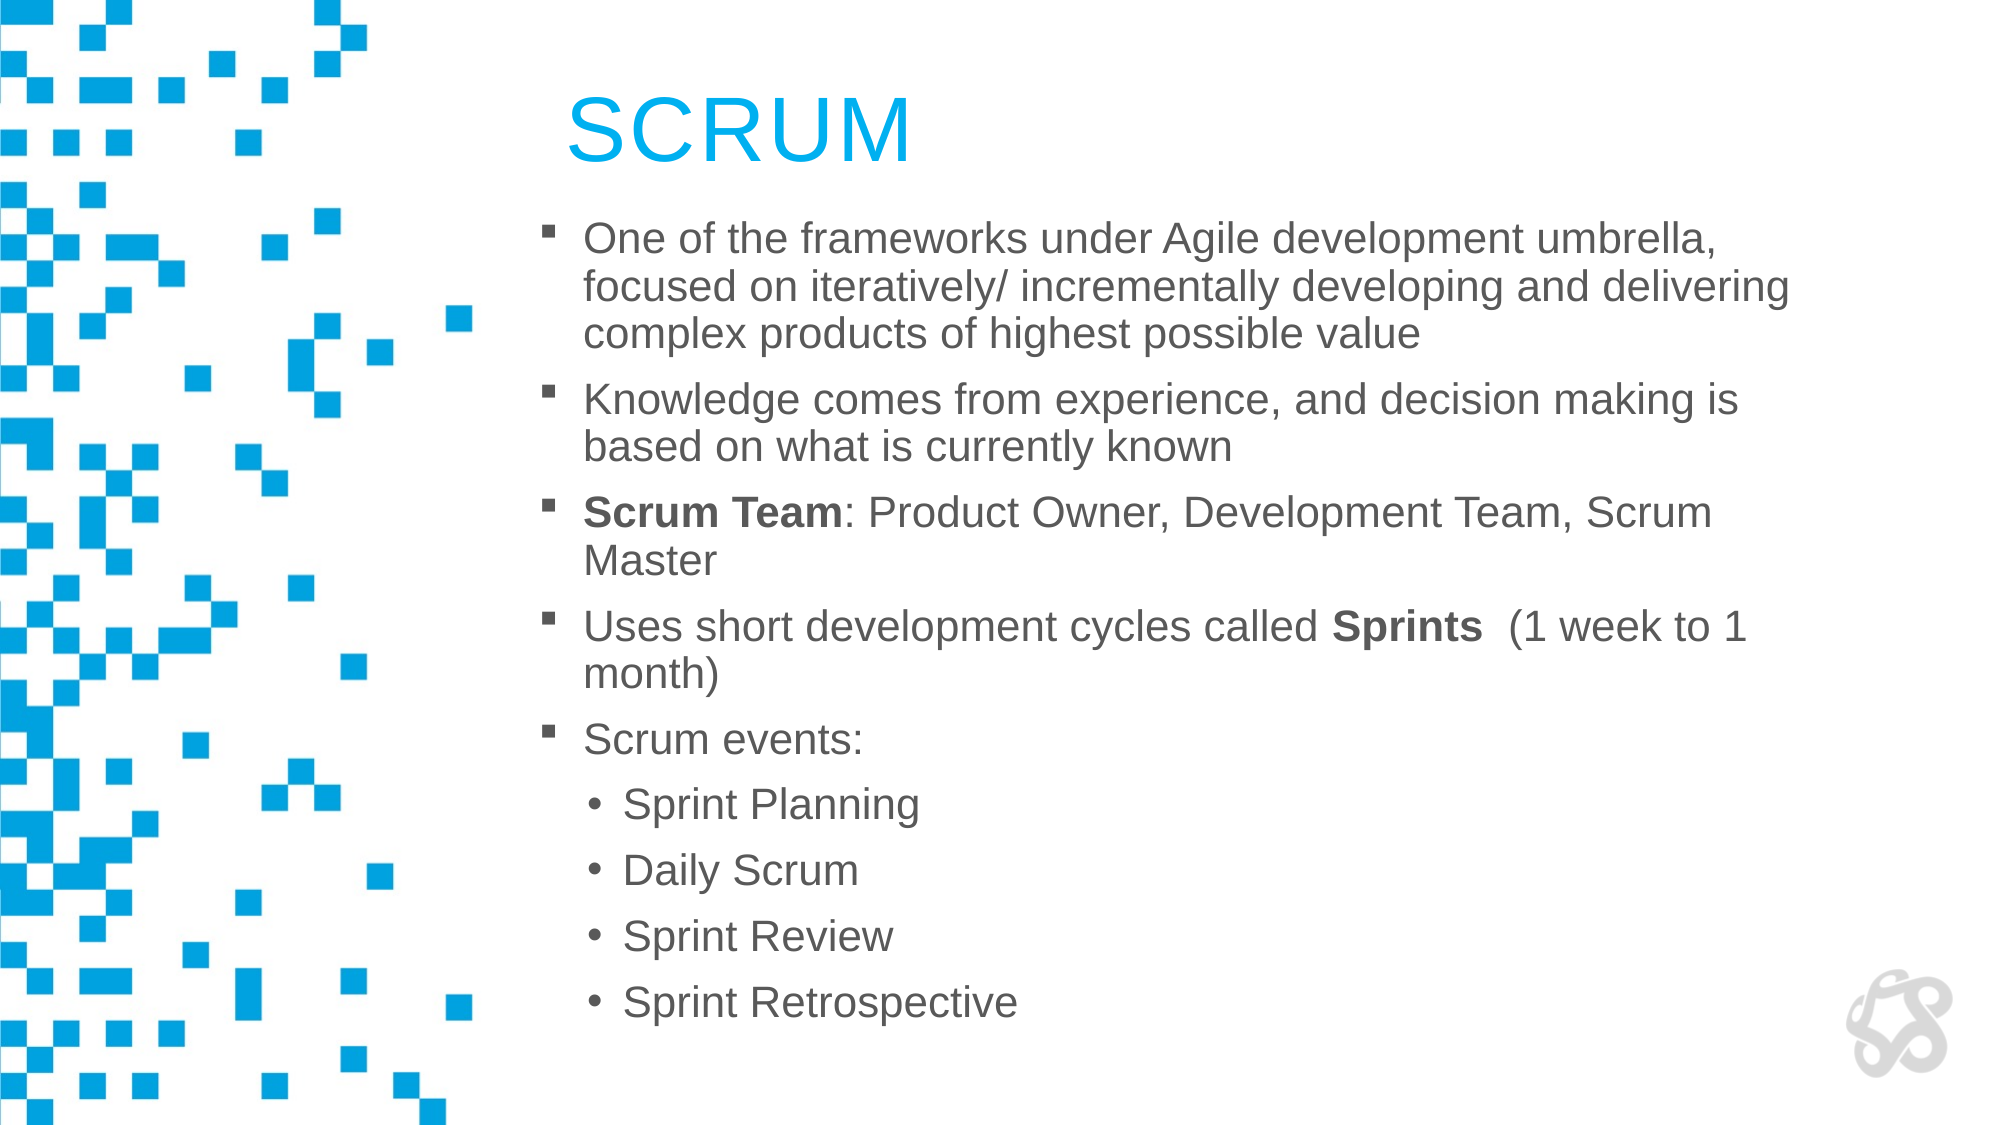

# Scrum
One of the frameworks under Agile development umbrella, focused on iteratively/ incrementally developing and delivering complex products of highest possible value
Knowledge comes from experience, and decision making is based on what is currently known
Scrum Team: Product Owner, Development Team, Scrum Master
Uses short development cycles called Sprints  (1 week to 1 month)
Scrum events:
Sprint Planning
Daily Scrum
Sprint Review
Sprint Retrospective